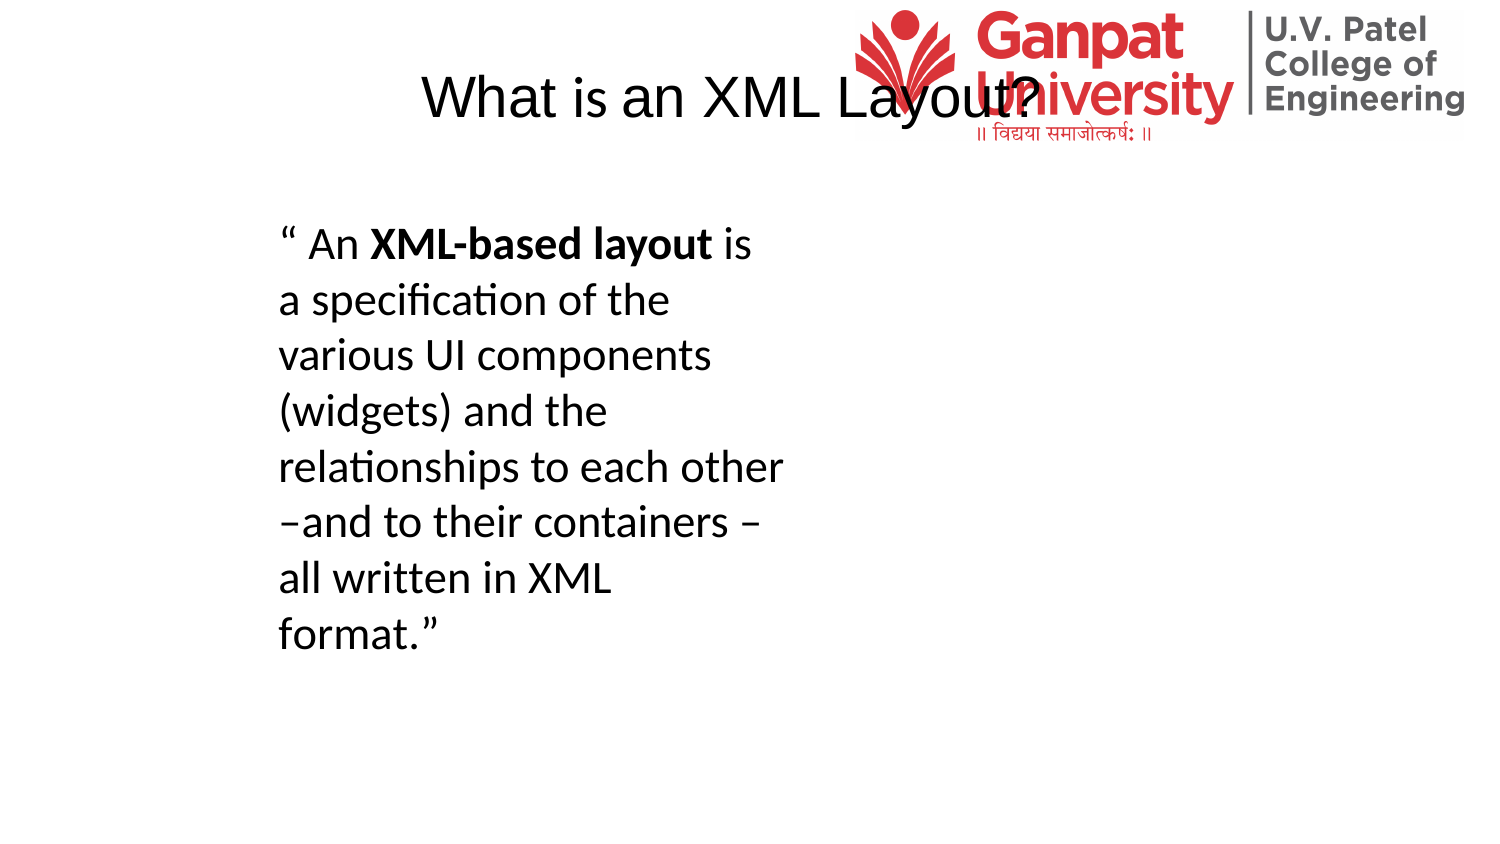

# What is an XML Layout?
“ An XML-based layout is  a specification of the  various UI components  (widgets) and the  relationships to each other
–and to their containers –  all written in XML	format.”